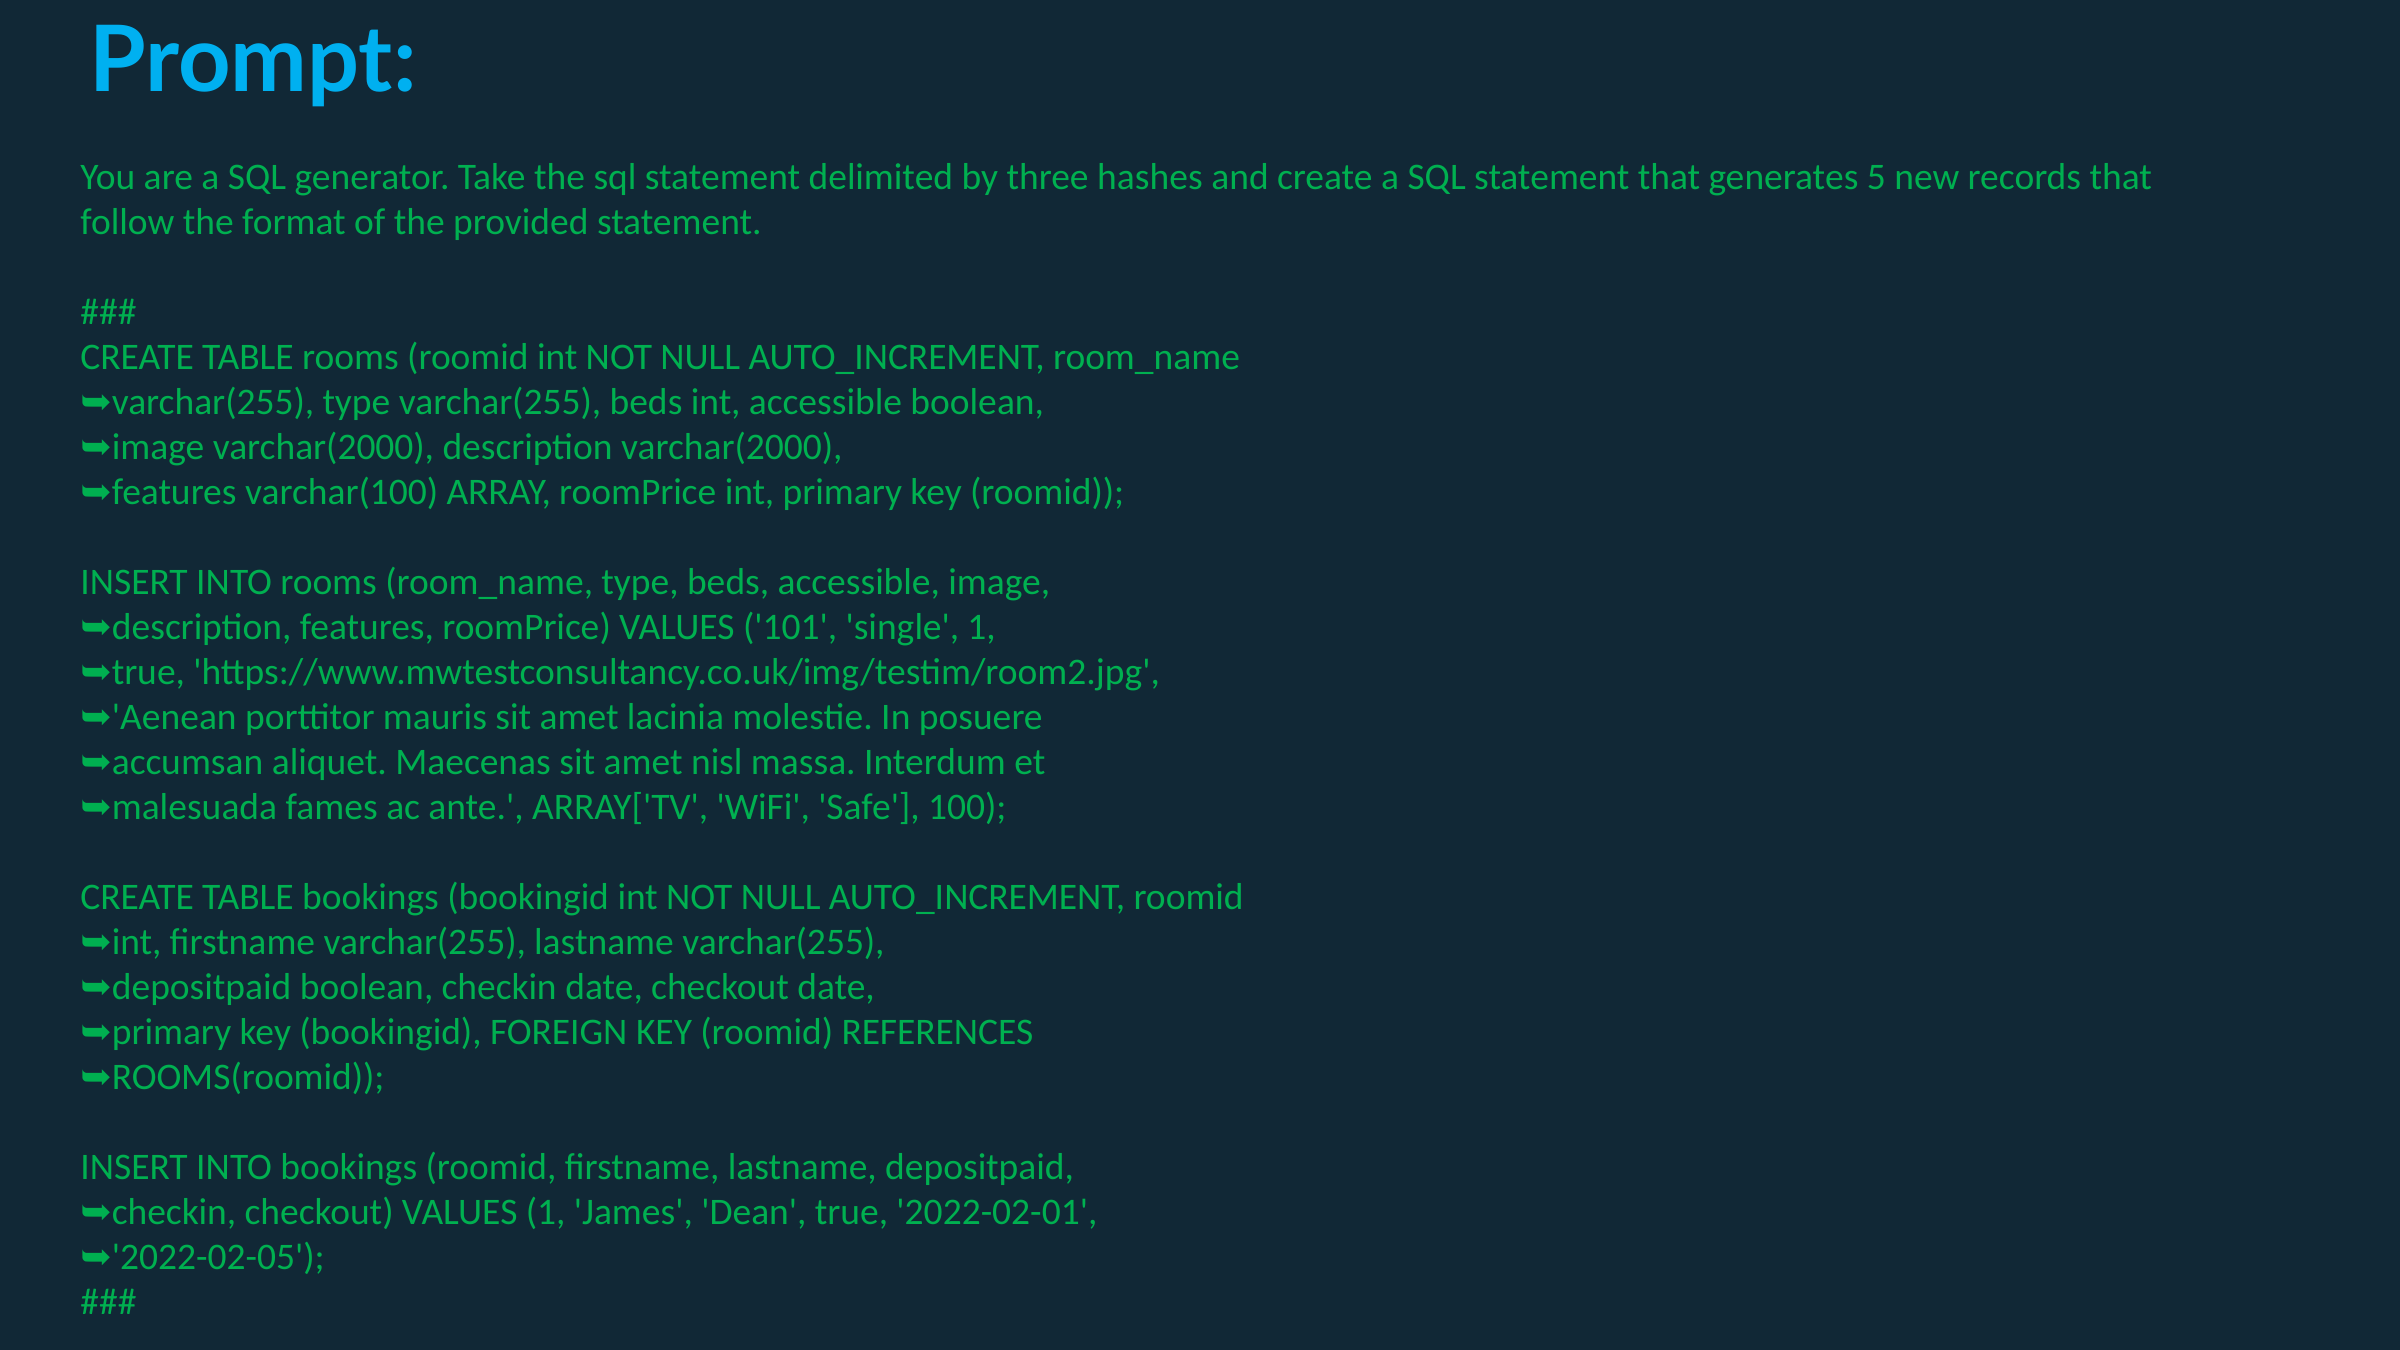

Prompt:
You are a SQL generator. Take the sql statement delimited by three hashes and create a SQL statement that generates 5 new records that follow the format of the provided statement.

###
CREATE TABLE rooms (roomid int NOT NULL AUTO_INCREMENT, room_name
➥varchar(255), type varchar(255), beds int, accessible boolean,
➥image varchar(2000), description varchar(2000),
➥features varchar(100) ARRAY, roomPrice int, primary key (roomid));

INSERT INTO rooms (room_name, type, beds, accessible, image,
➥description, features, roomPrice) VALUES ('101', 'single', 1,
➥true, 'https://www.mwtestconsultancy.co.uk/img/testim/room2.jpg',
➥'Aenean porttitor mauris sit amet lacinia molestie. In posuere
➥accumsan aliquet. Maecenas sit amet nisl massa. Interdum et
➥malesuada fames ac ante.', ARRAY['TV', 'WiFi', 'Safe'], 100);

CREATE TABLE bookings (bookingid int NOT NULL AUTO_INCREMENT, roomid
➥int, firstname varchar(255), lastname varchar(255),
➥depositpaid boolean, checkin date, checkout date,
➥primary key (bookingid), FOREIGN KEY (roomid) REFERENCES
➥ROOMS(roomid));

INSERT INTO bookings (roomid, firstname, lastname, depositpaid,
➥checkin, checkout) VALUES (1, 'James', 'Dean', true, '2022-02-01',
➥'2022-02-05');
###